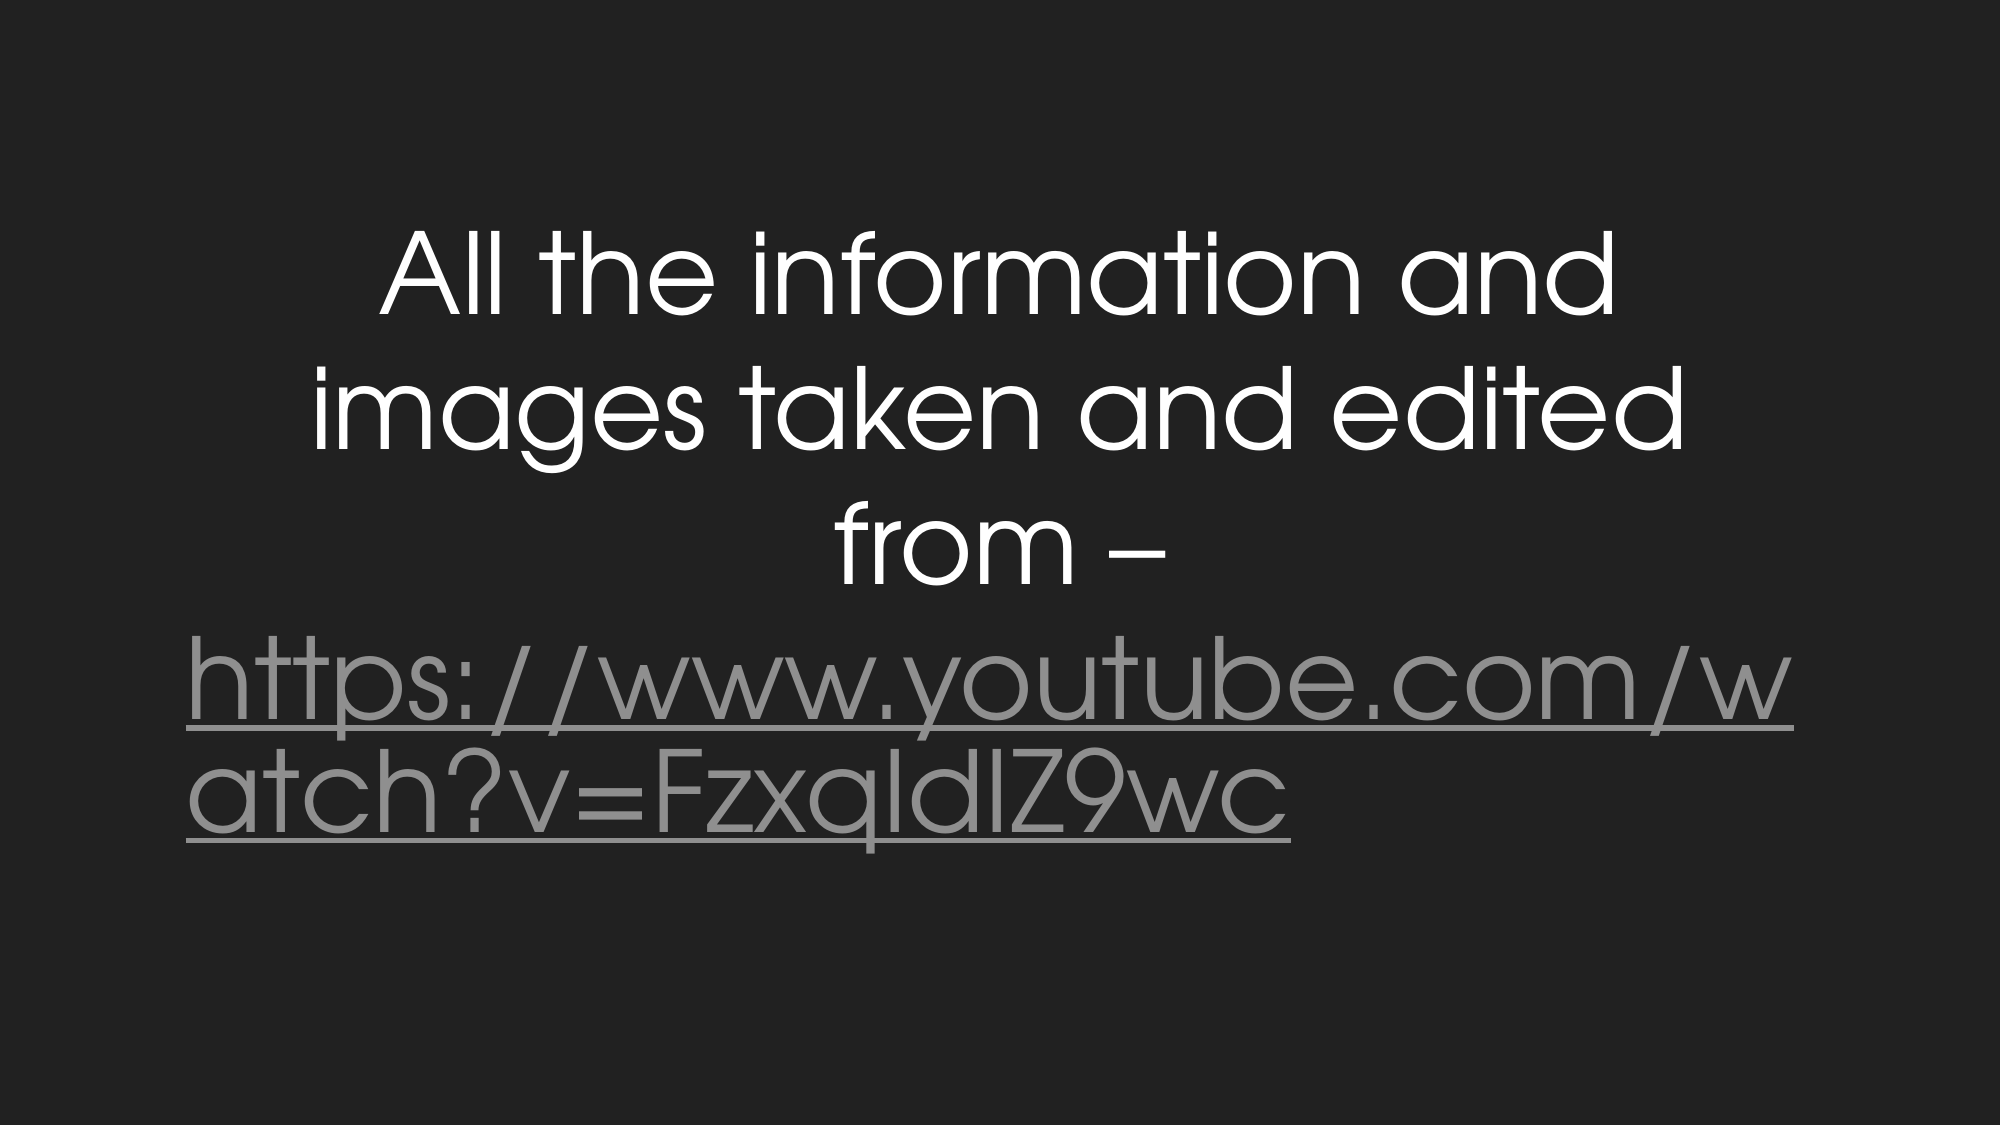

All the information and images taken and edited from –
https://www.youtube.com/watch?v=FzxqIdIZ9wc